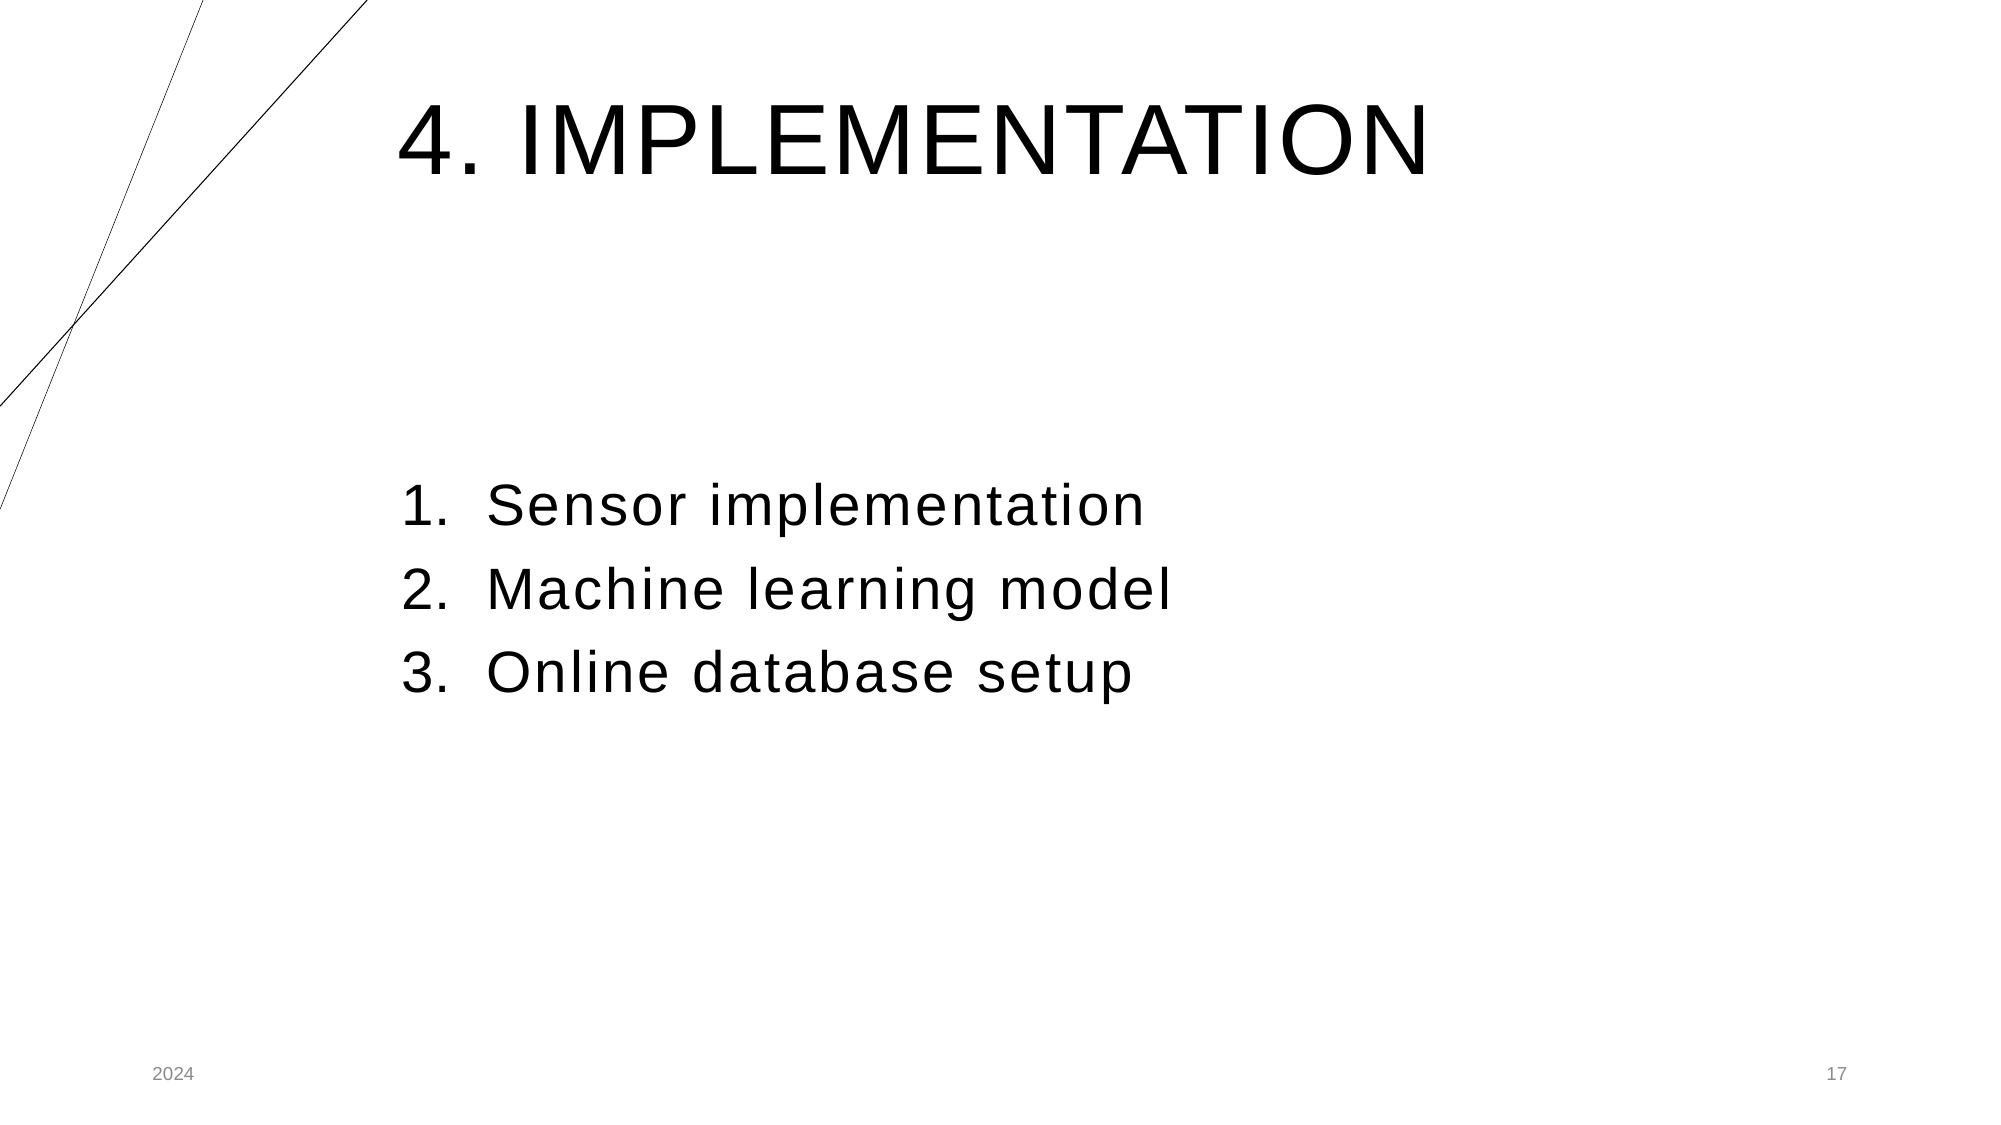

4. Implementation
Sensor implementation
Machine learning model
Online database setup
2024
17